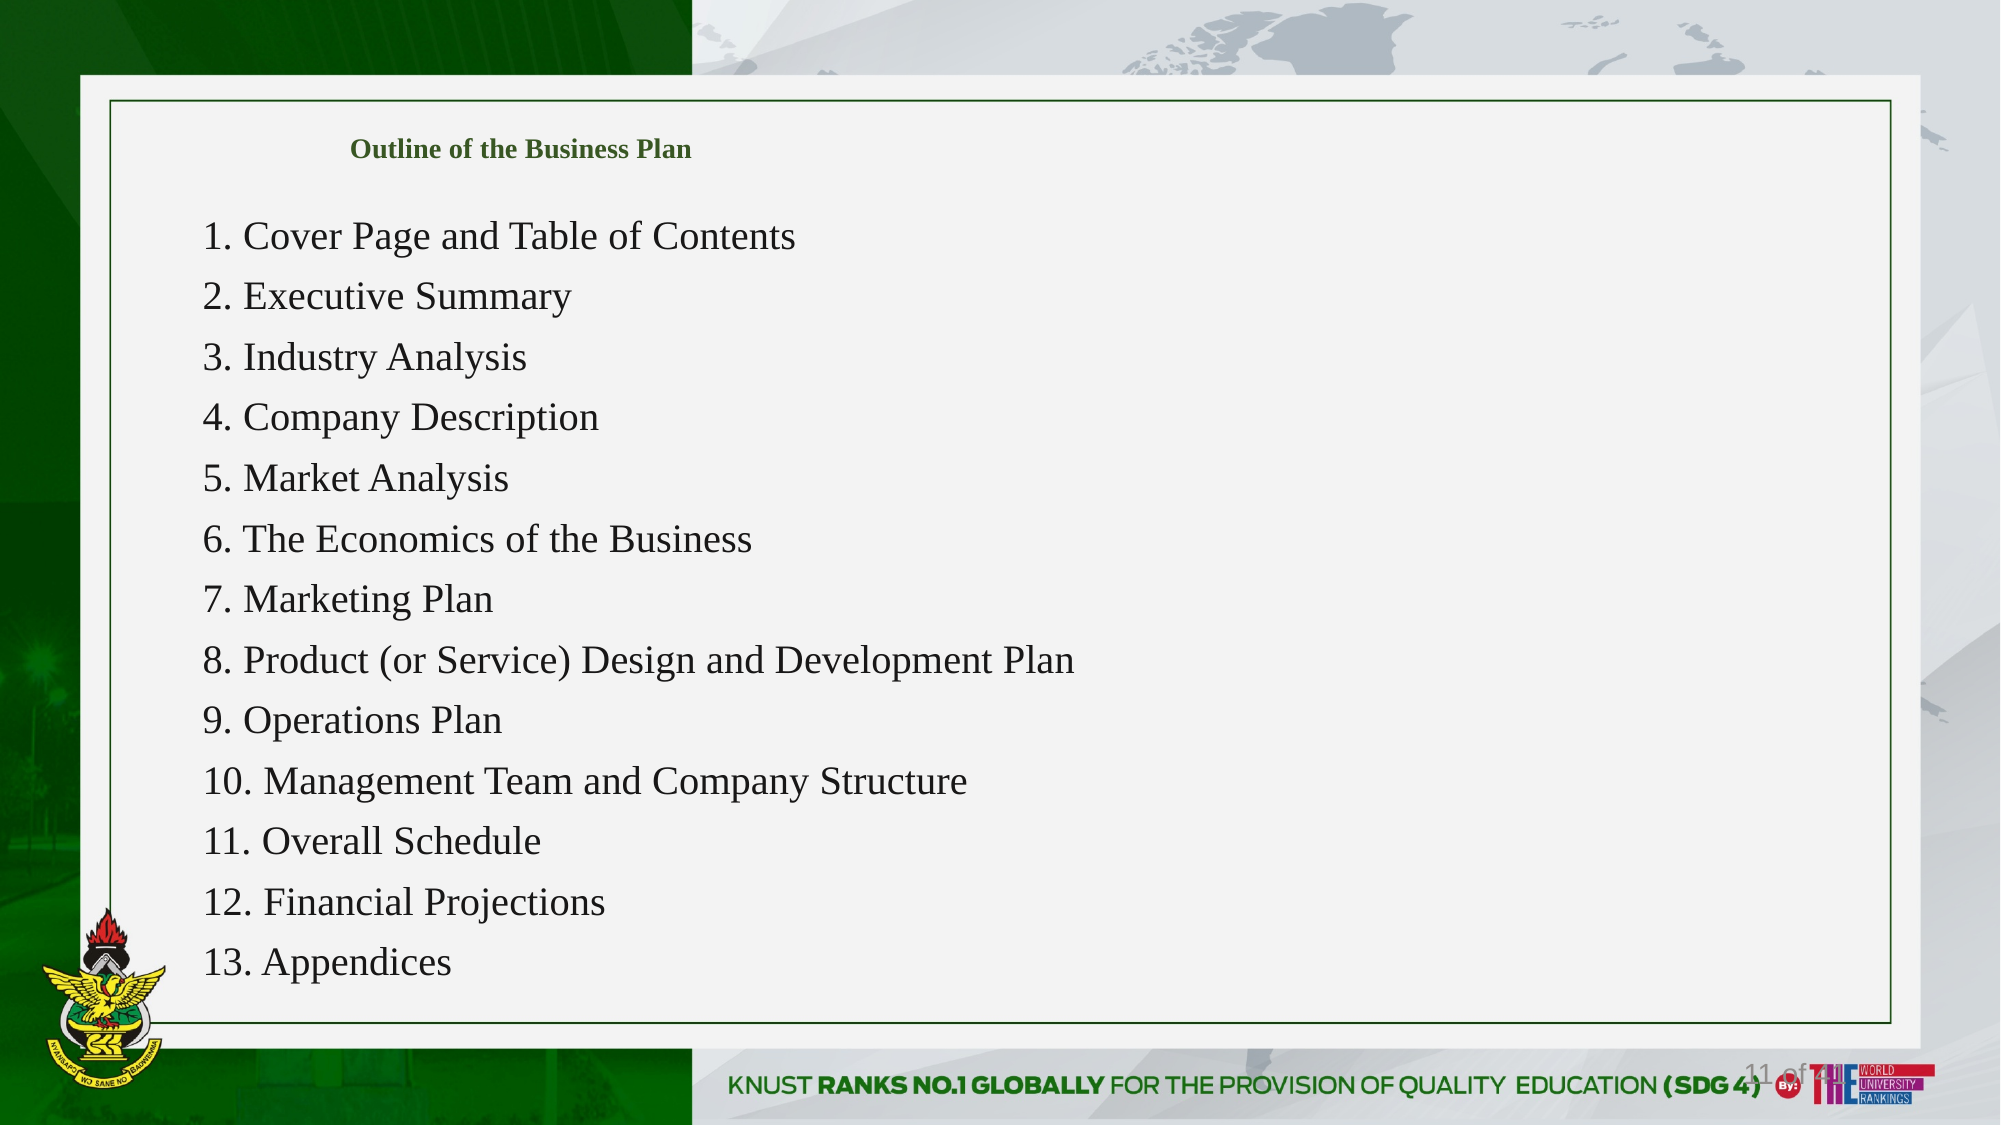

# Outline of the Business Plan
1. Cover Page and Table of Contents
2. Executive Summary
3. Industry Analysis
4. Company Description
5. Market Analysis
6. The Economics of the Business
7. Marketing Plan
8. Product (or Service) Design and Development Plan
9. Operations Plan
10. Management Team and Company Structure
11. Overall Schedule
12. Financial Projections
13. Appendices
11 of 41